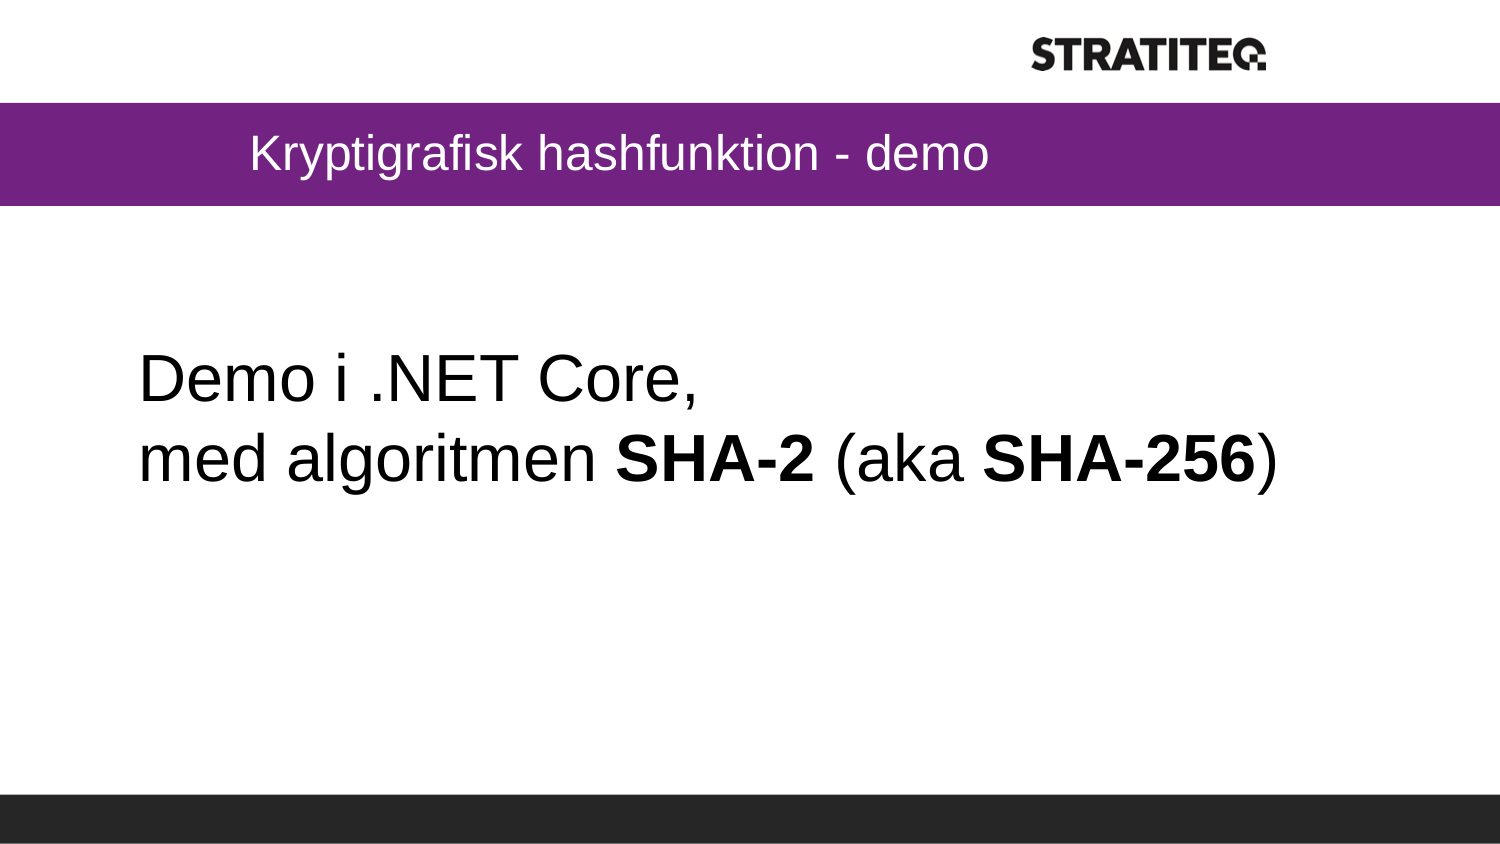

# Kryptigrafisk hashfunktion - demo
Demo i .NET Core,
med algoritmen SHA-2 (aka SHA-256)